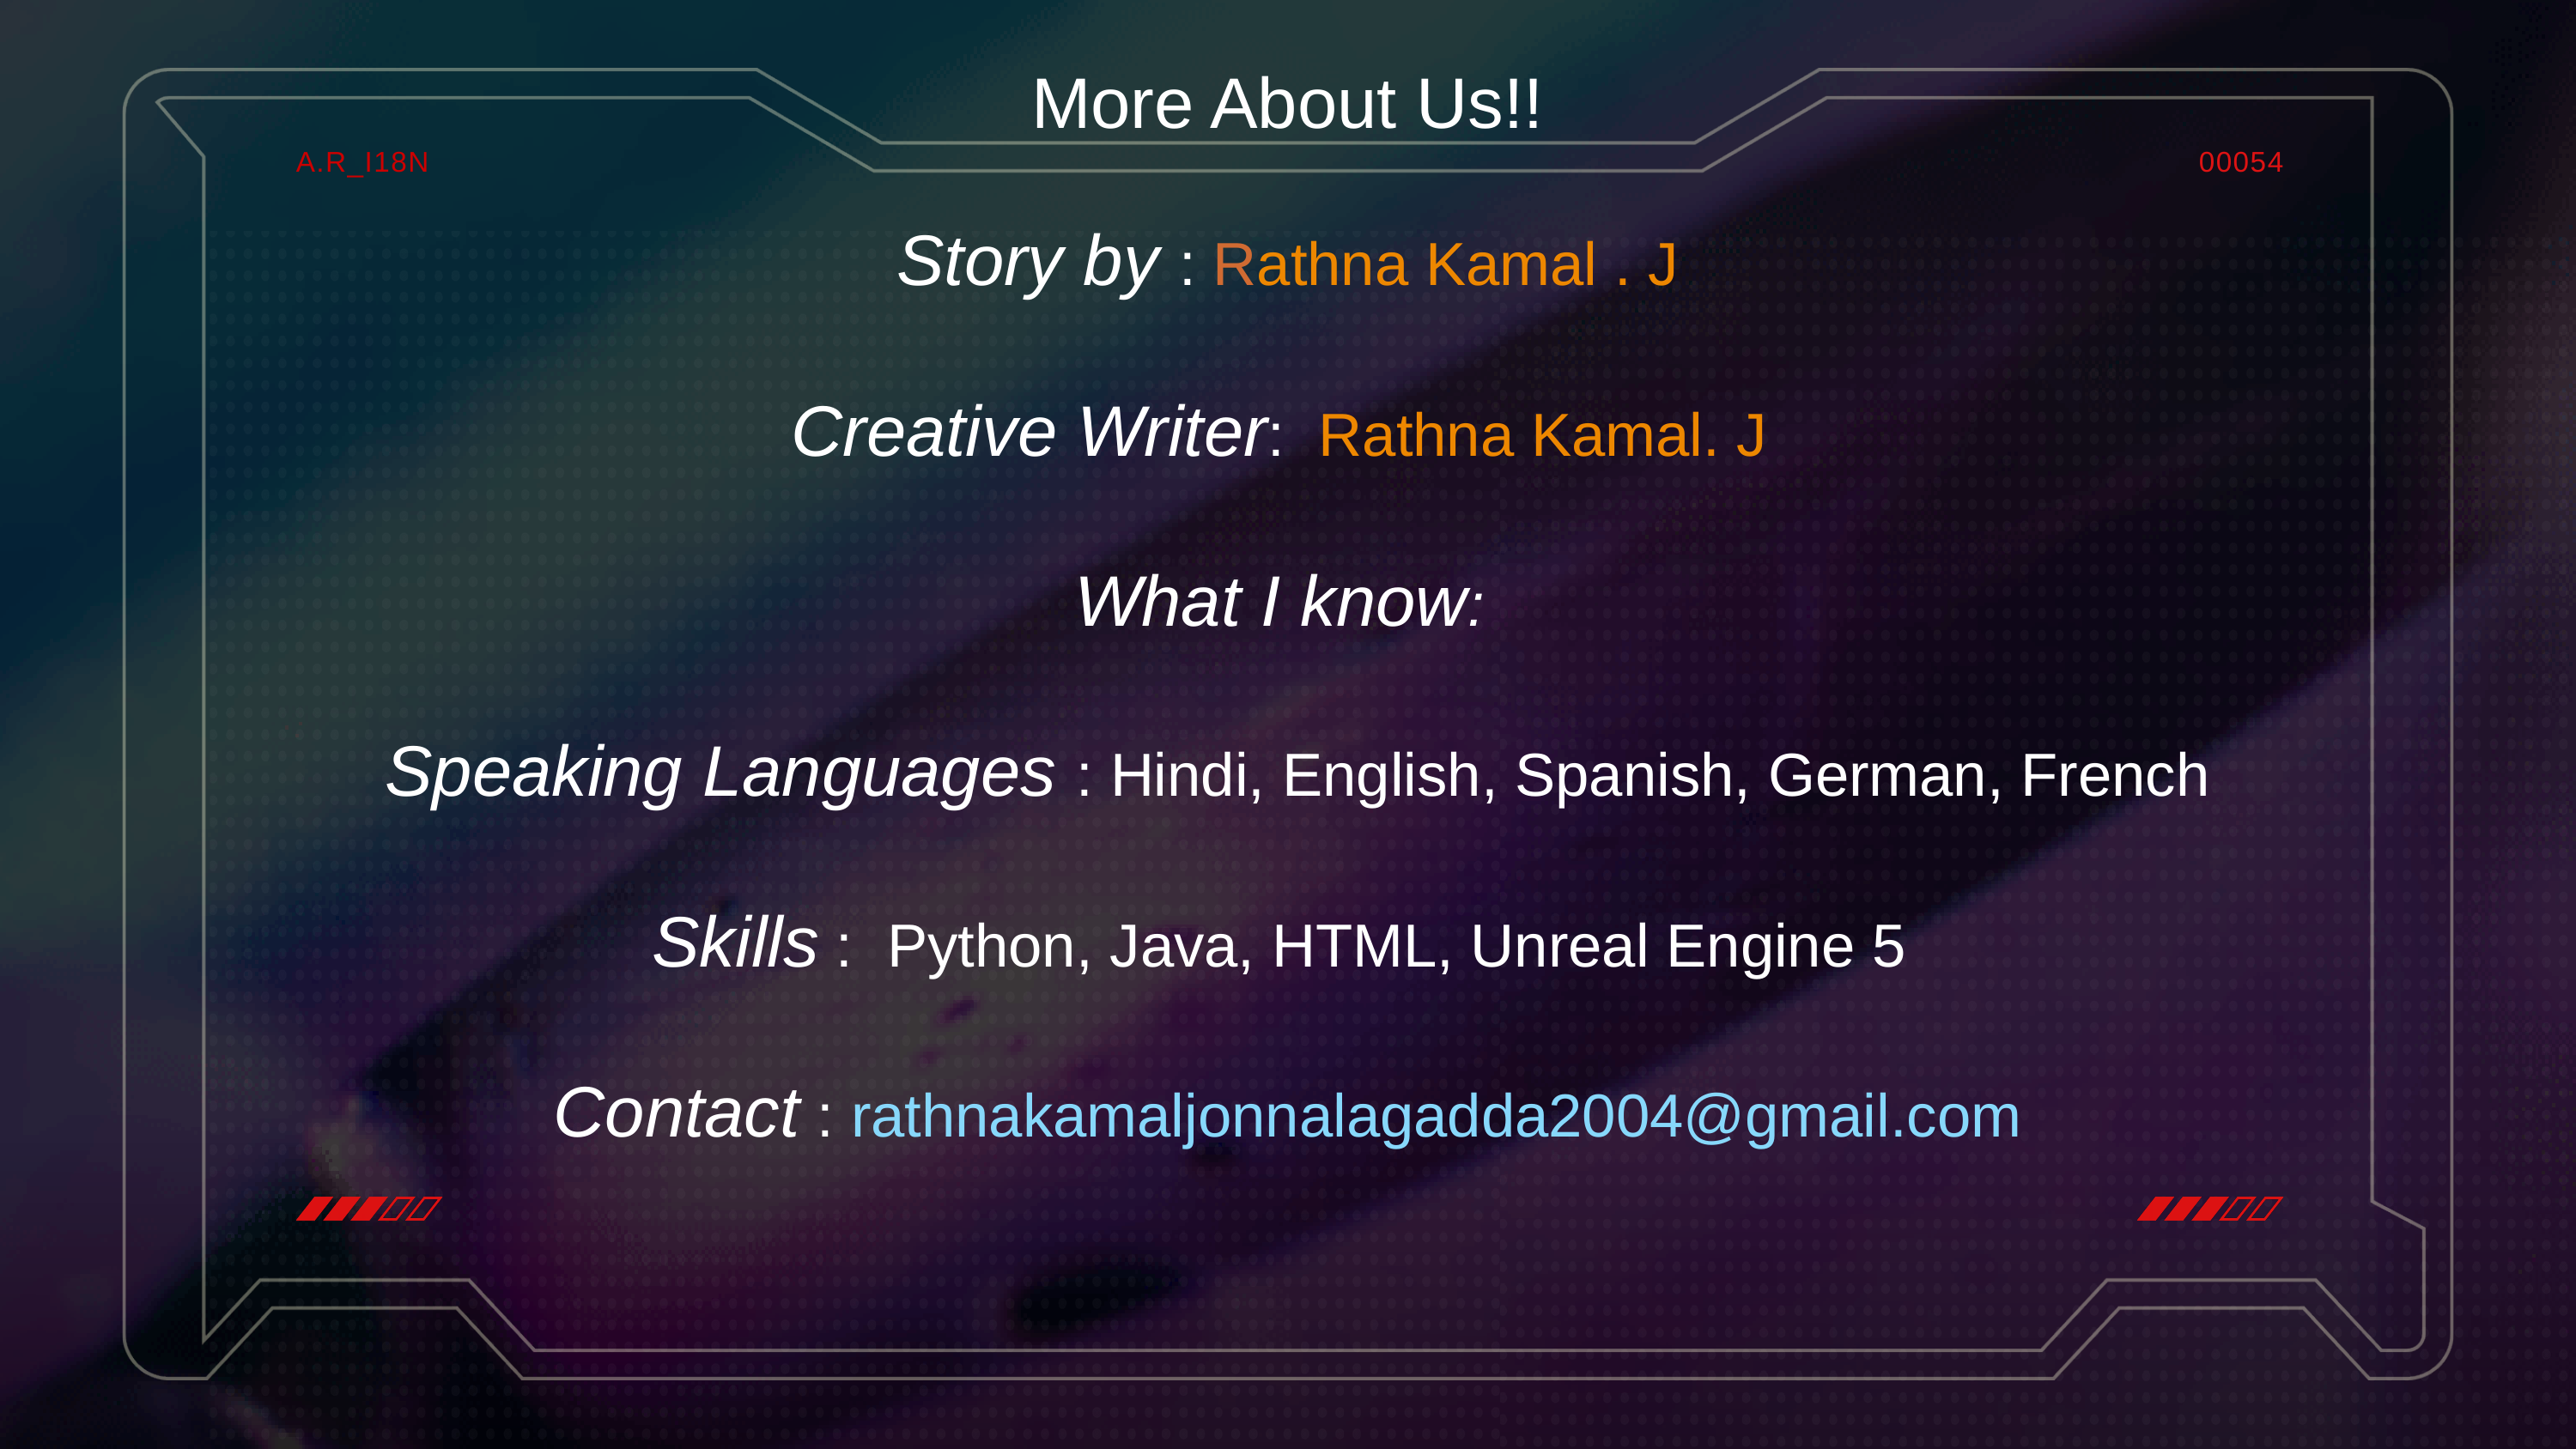

More About Us!!

A.R_I18N
00054
Story by : Rathna Kamal . J

Creative Writer:  Rathna Kamal. J

What I know:

 Speaking Languages : Hindi, English, Spanish, German, French

Skills :  Python, Java, HTML, Unreal Engine 5

Contact : rathnakamaljonnalagadda2004@gmail.com